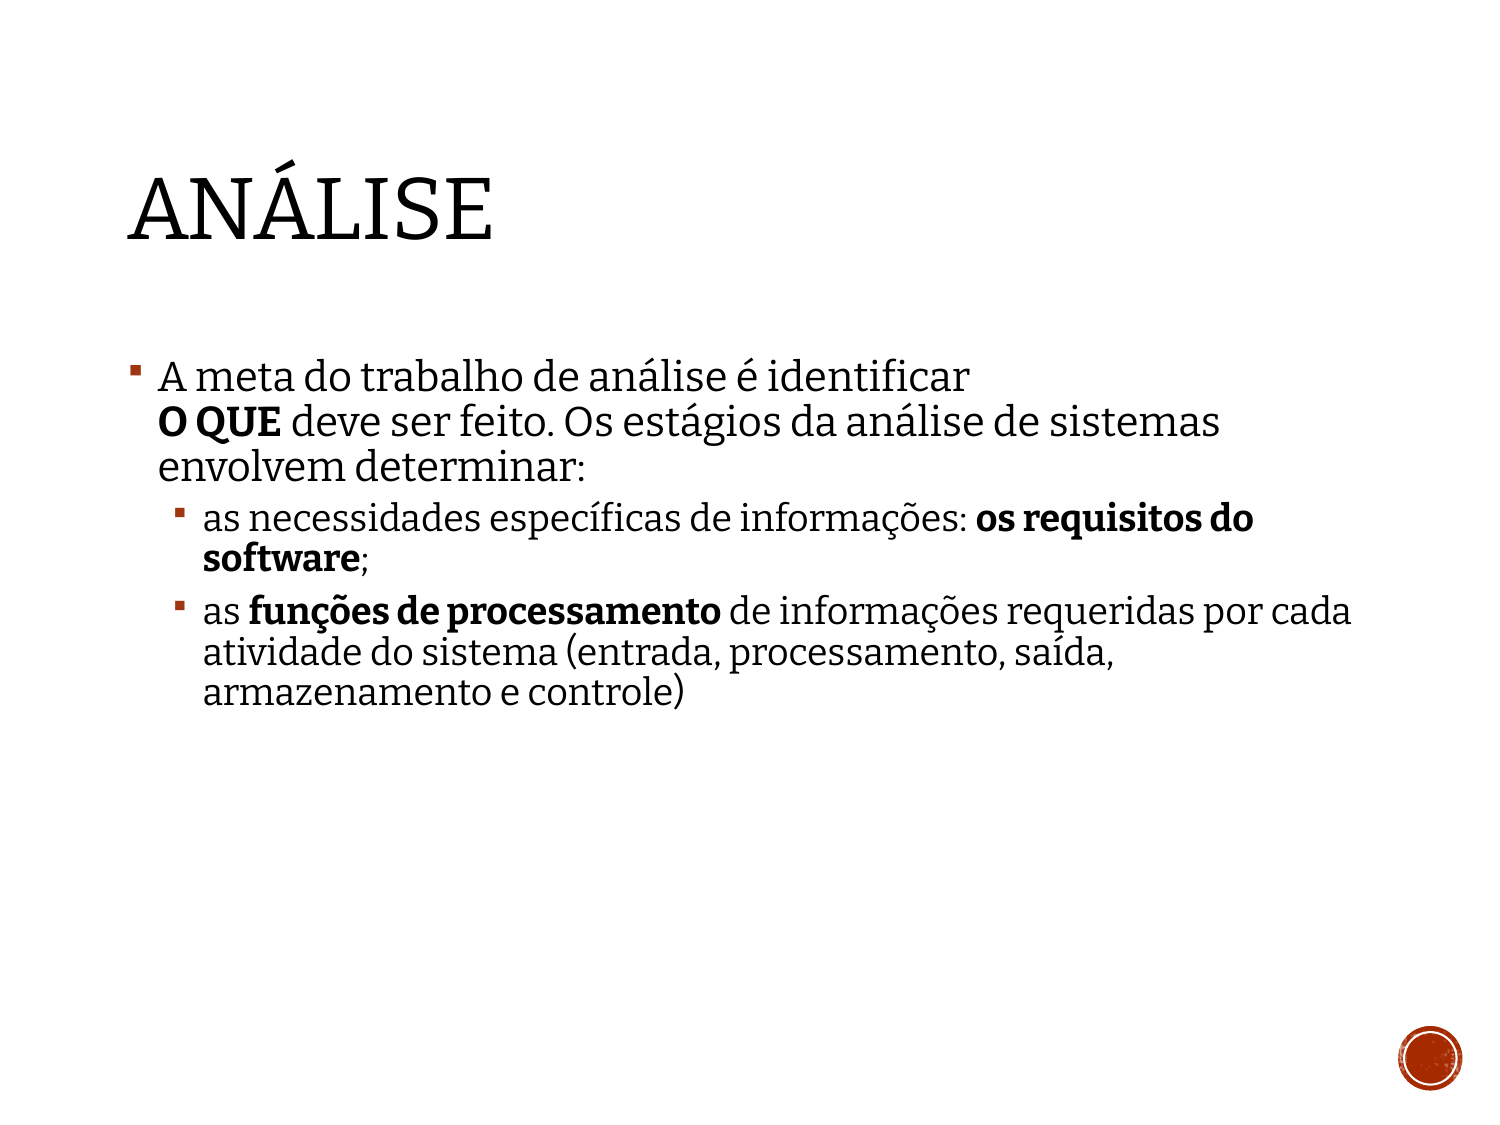

# Análise
A meta do trabalho de análise é identificar
O QUE deve ser feito. Os estágios da análise de sistemas envolvem determinar:
as necessidades específicas de informações: os requisitos do software;
as funções de processamento de informações requeridas por cada atividade do sistema (entrada, processamento, saída, armazenamento e controle)